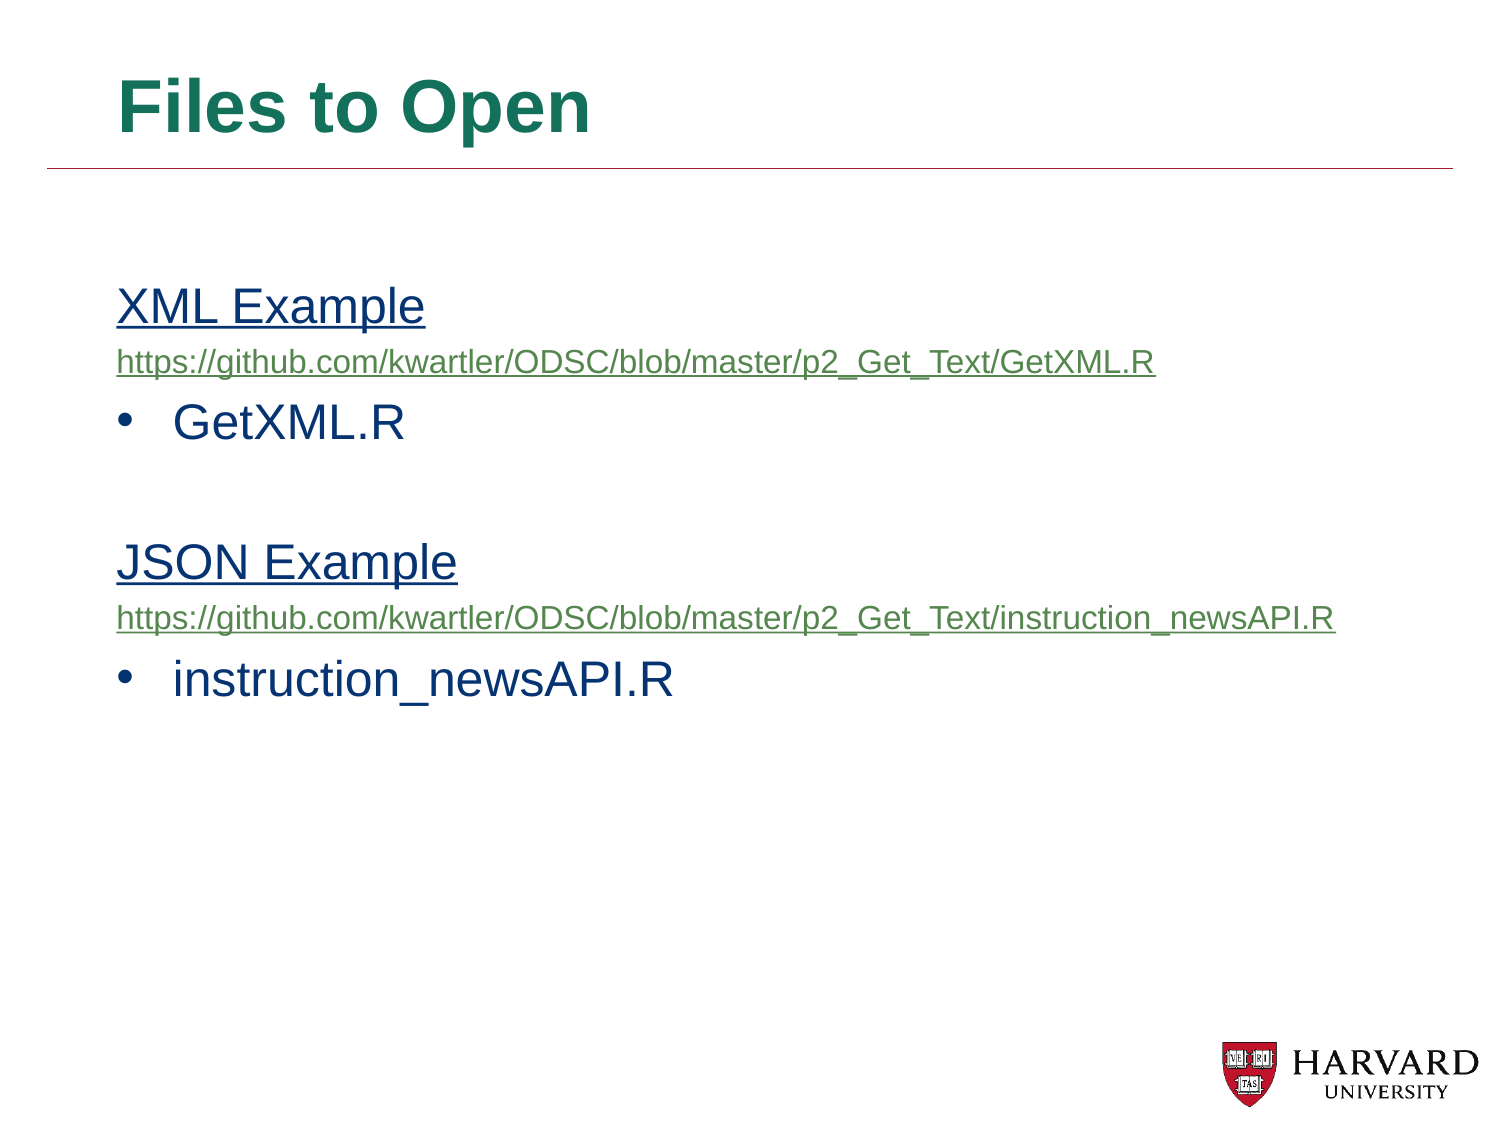

# Files to Open
XML Example
https://github.com/kwartler/ODSC/blob/master/p2_Get_Text/GetXML.R
GetXML.R

JSON Example
https://github.com/kwartler/ODSC/blob/master/p2_Get_Text/instruction_newsAPI.R
instruction_newsAPI.R